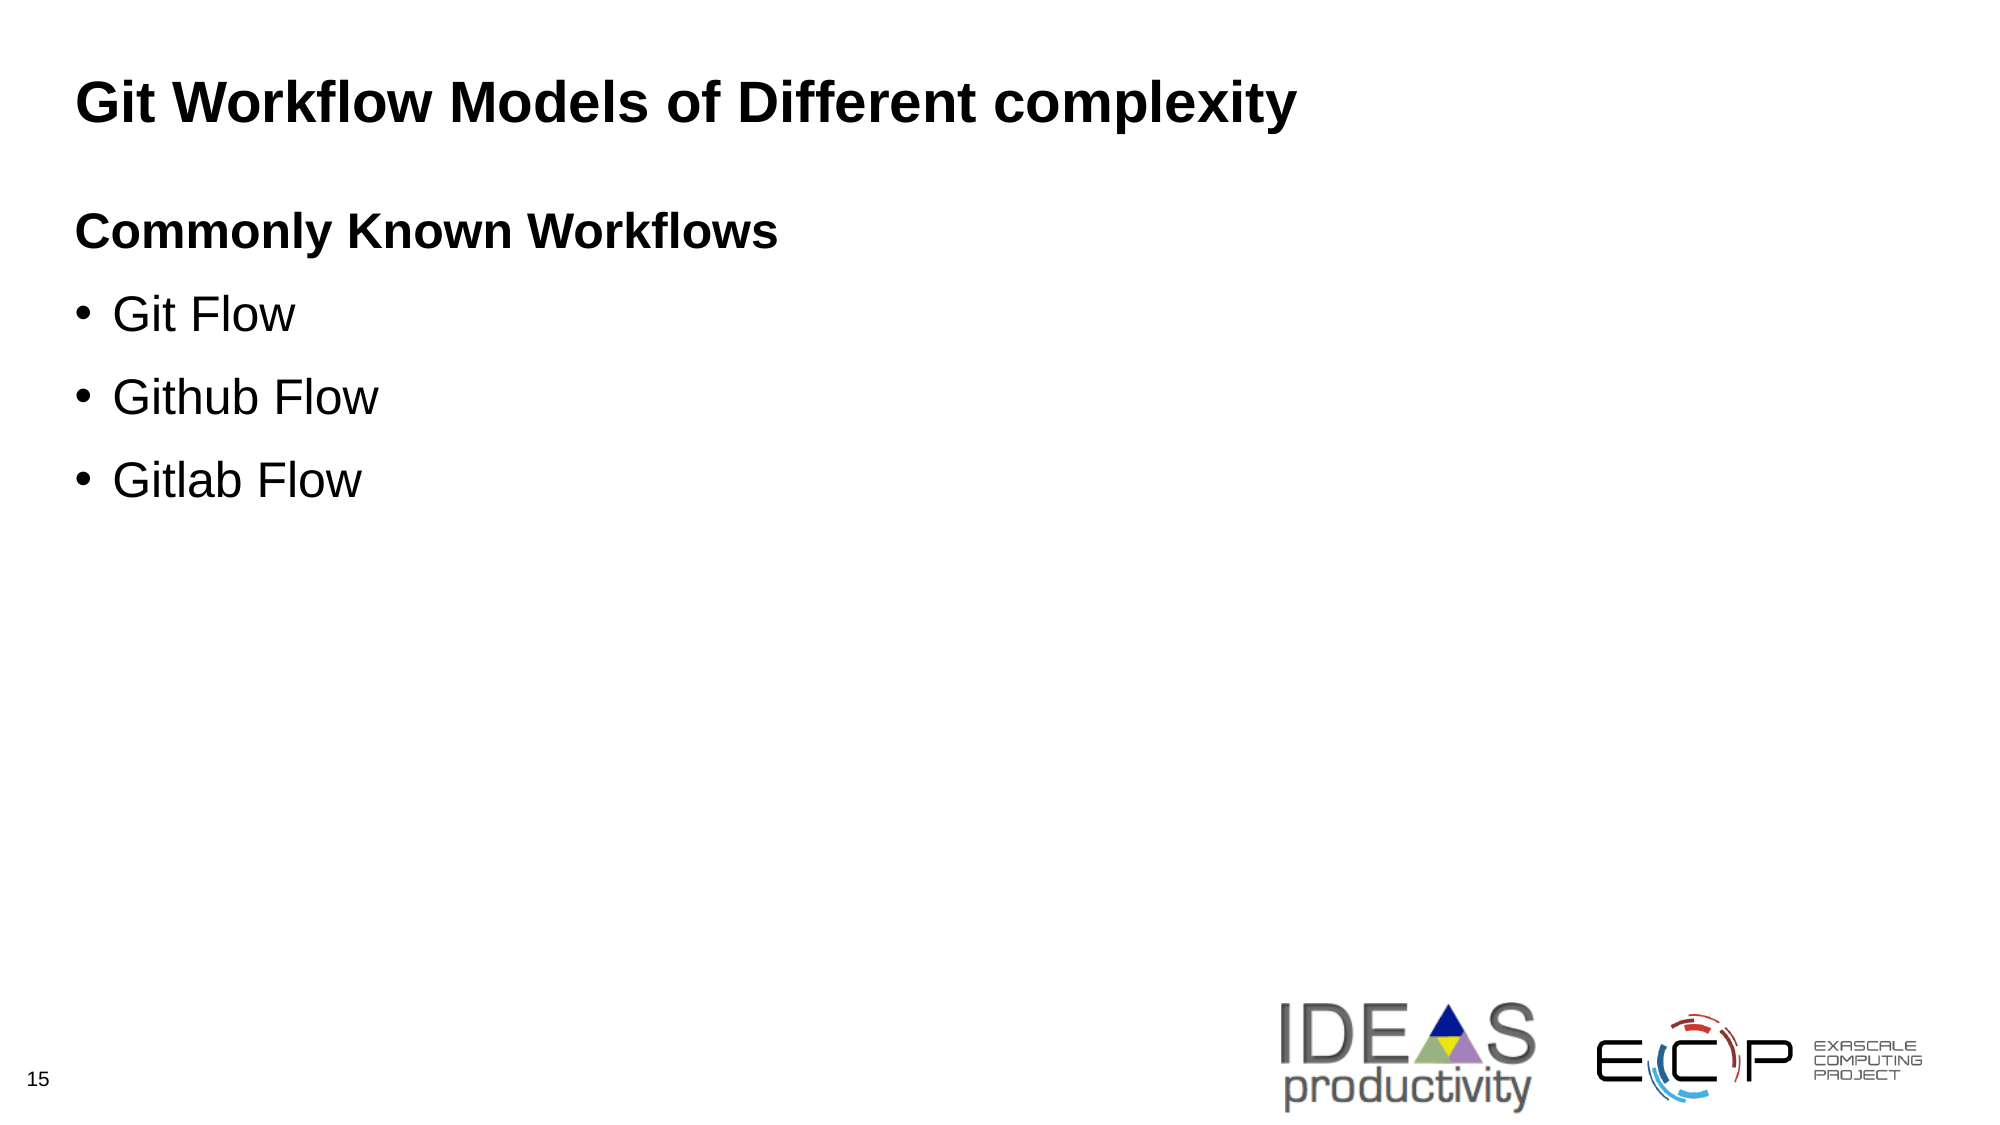

# Git Workflow Models of Different complexity
Commonly Known Workflows
Git Flow
Github Flow
Gitlab Flow